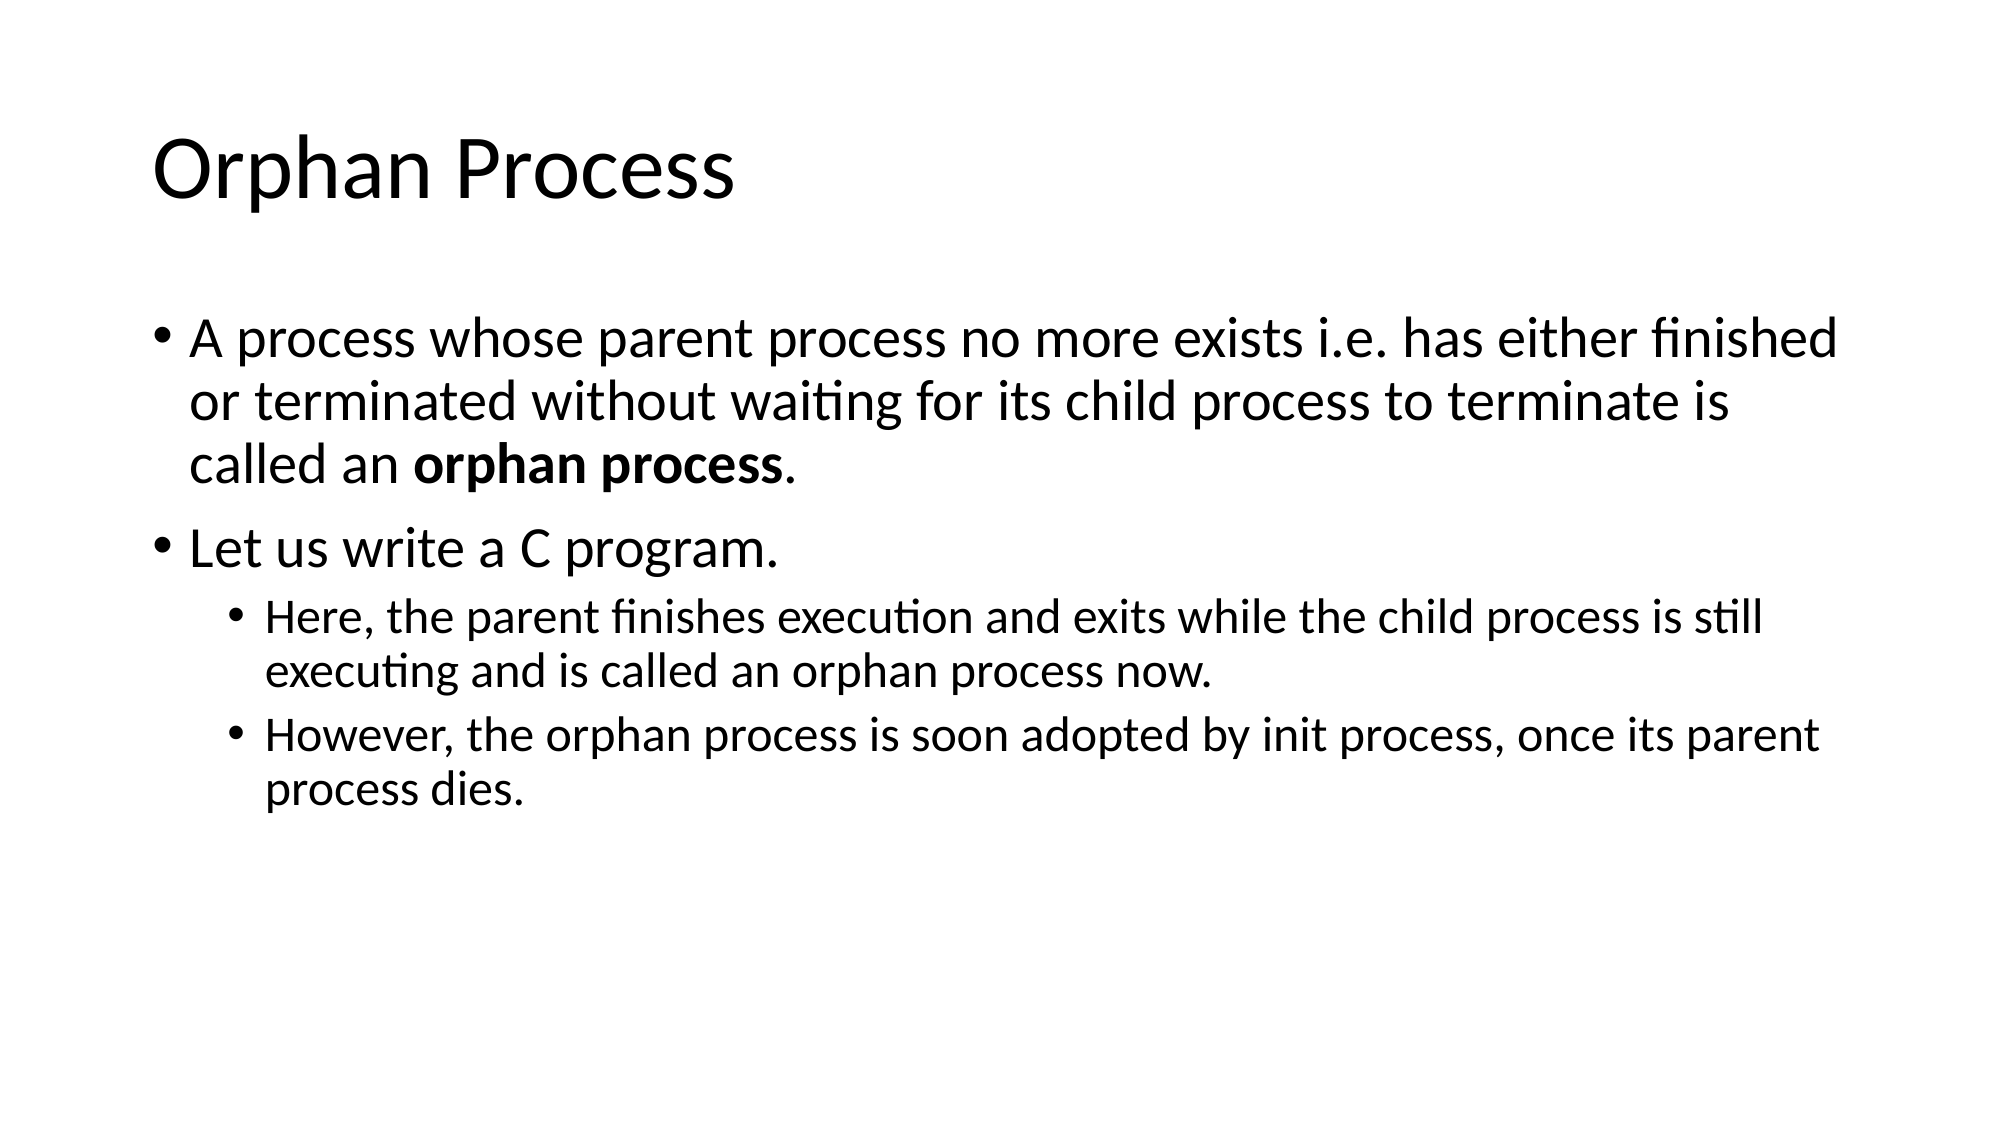

# Orphan Process
A process whose parent process no more exists i.e. has either finished or terminated without waiting for its child process to terminate is called an orphan process.
Let us write a C program.
Here, the parent finishes execution and exits while the child process is still executing and is called an orphan process now.
However, the orphan process is soon adopted by init process, once its parent process dies.